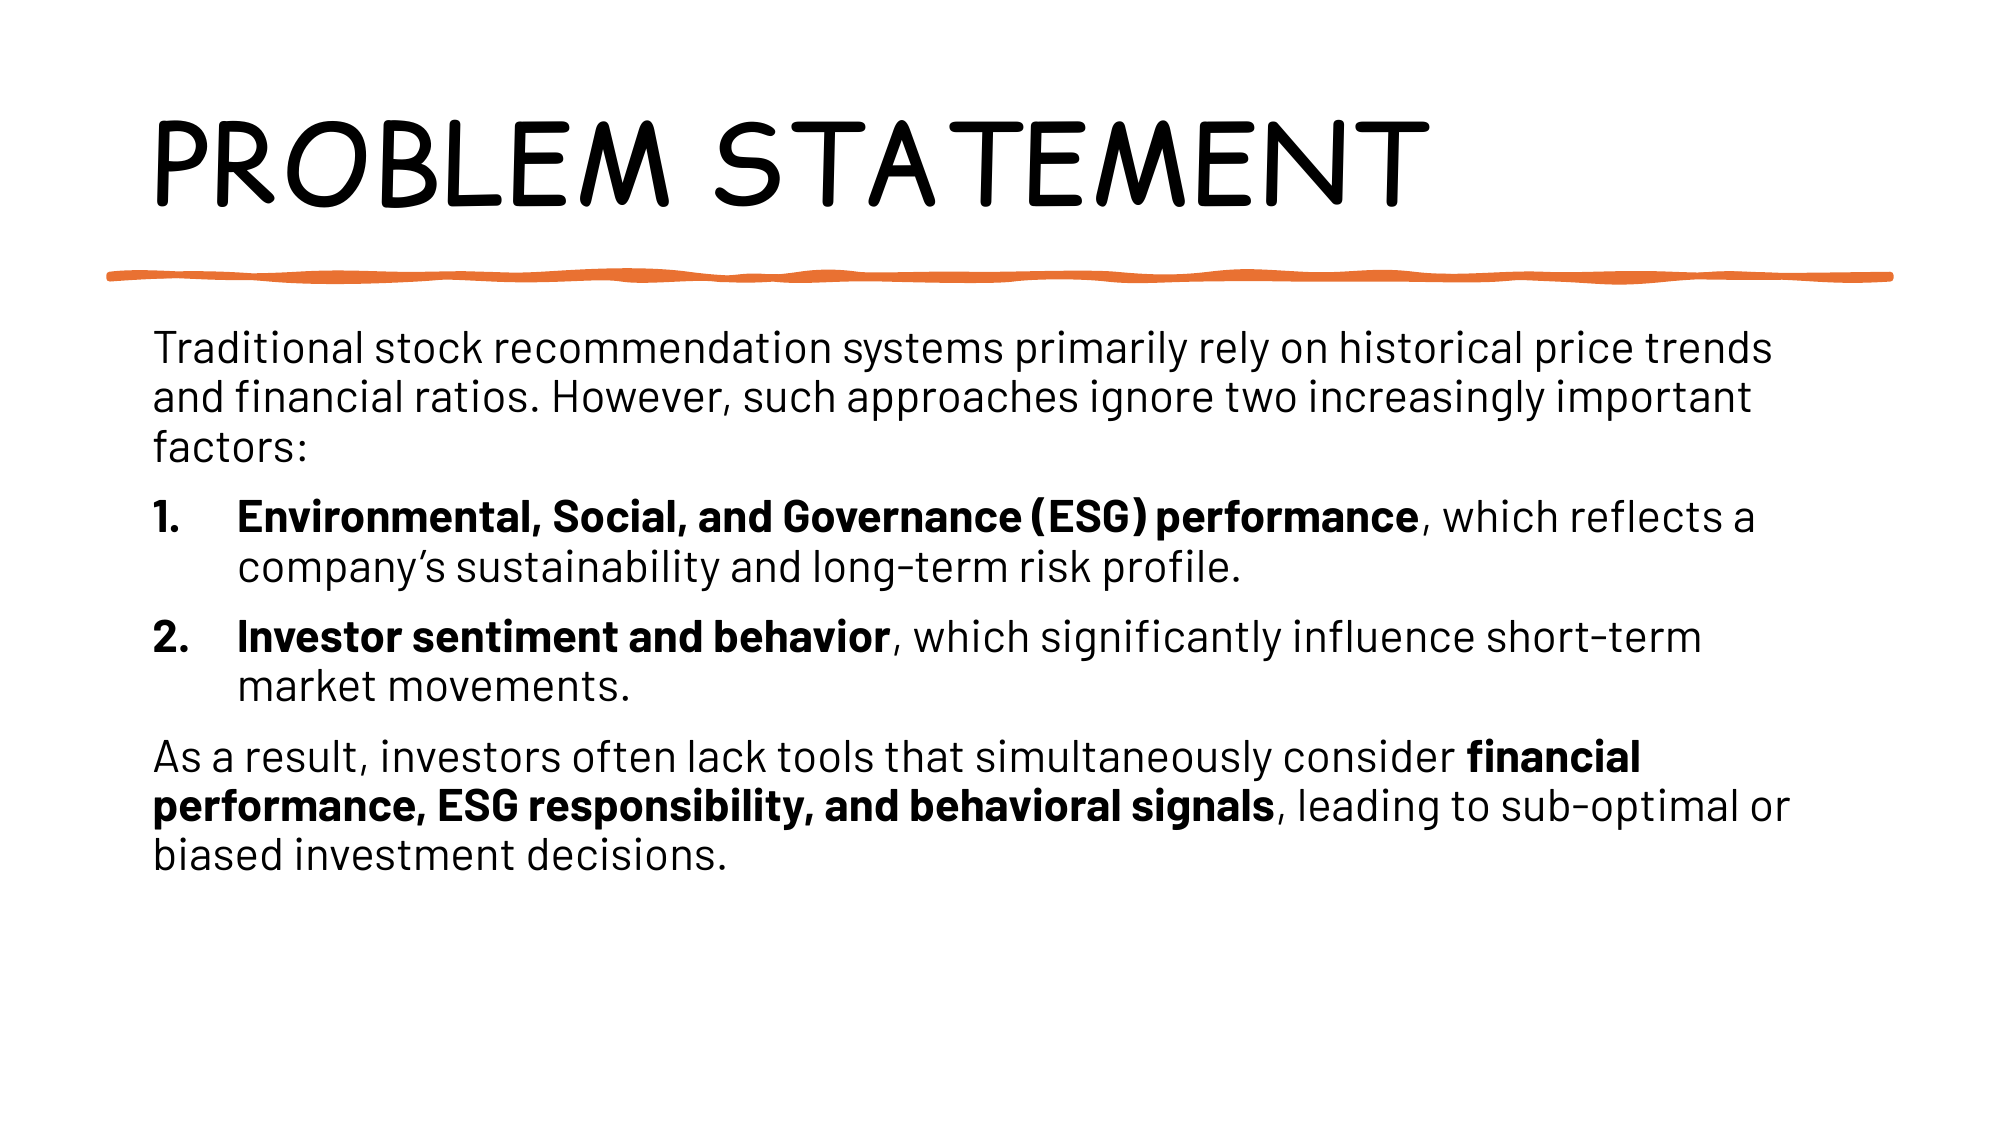

# PROBLEM STATEMENT

Traditional stock recommendation systems primarily rely on historical price trends and financial ratios. However, such approaches ignore two increasingly important factors:
Environmental, Social, and Governance (ESG) performance, which reflects a company’s sustainability and long-term risk profile.
Investor sentiment and behavior, which significantly influence short-term market movements.
As a result, investors often lack tools that simultaneously consider financial performance, ESG responsibility, and behavioral signals, leading to sub-optimal or biased investment decisions.